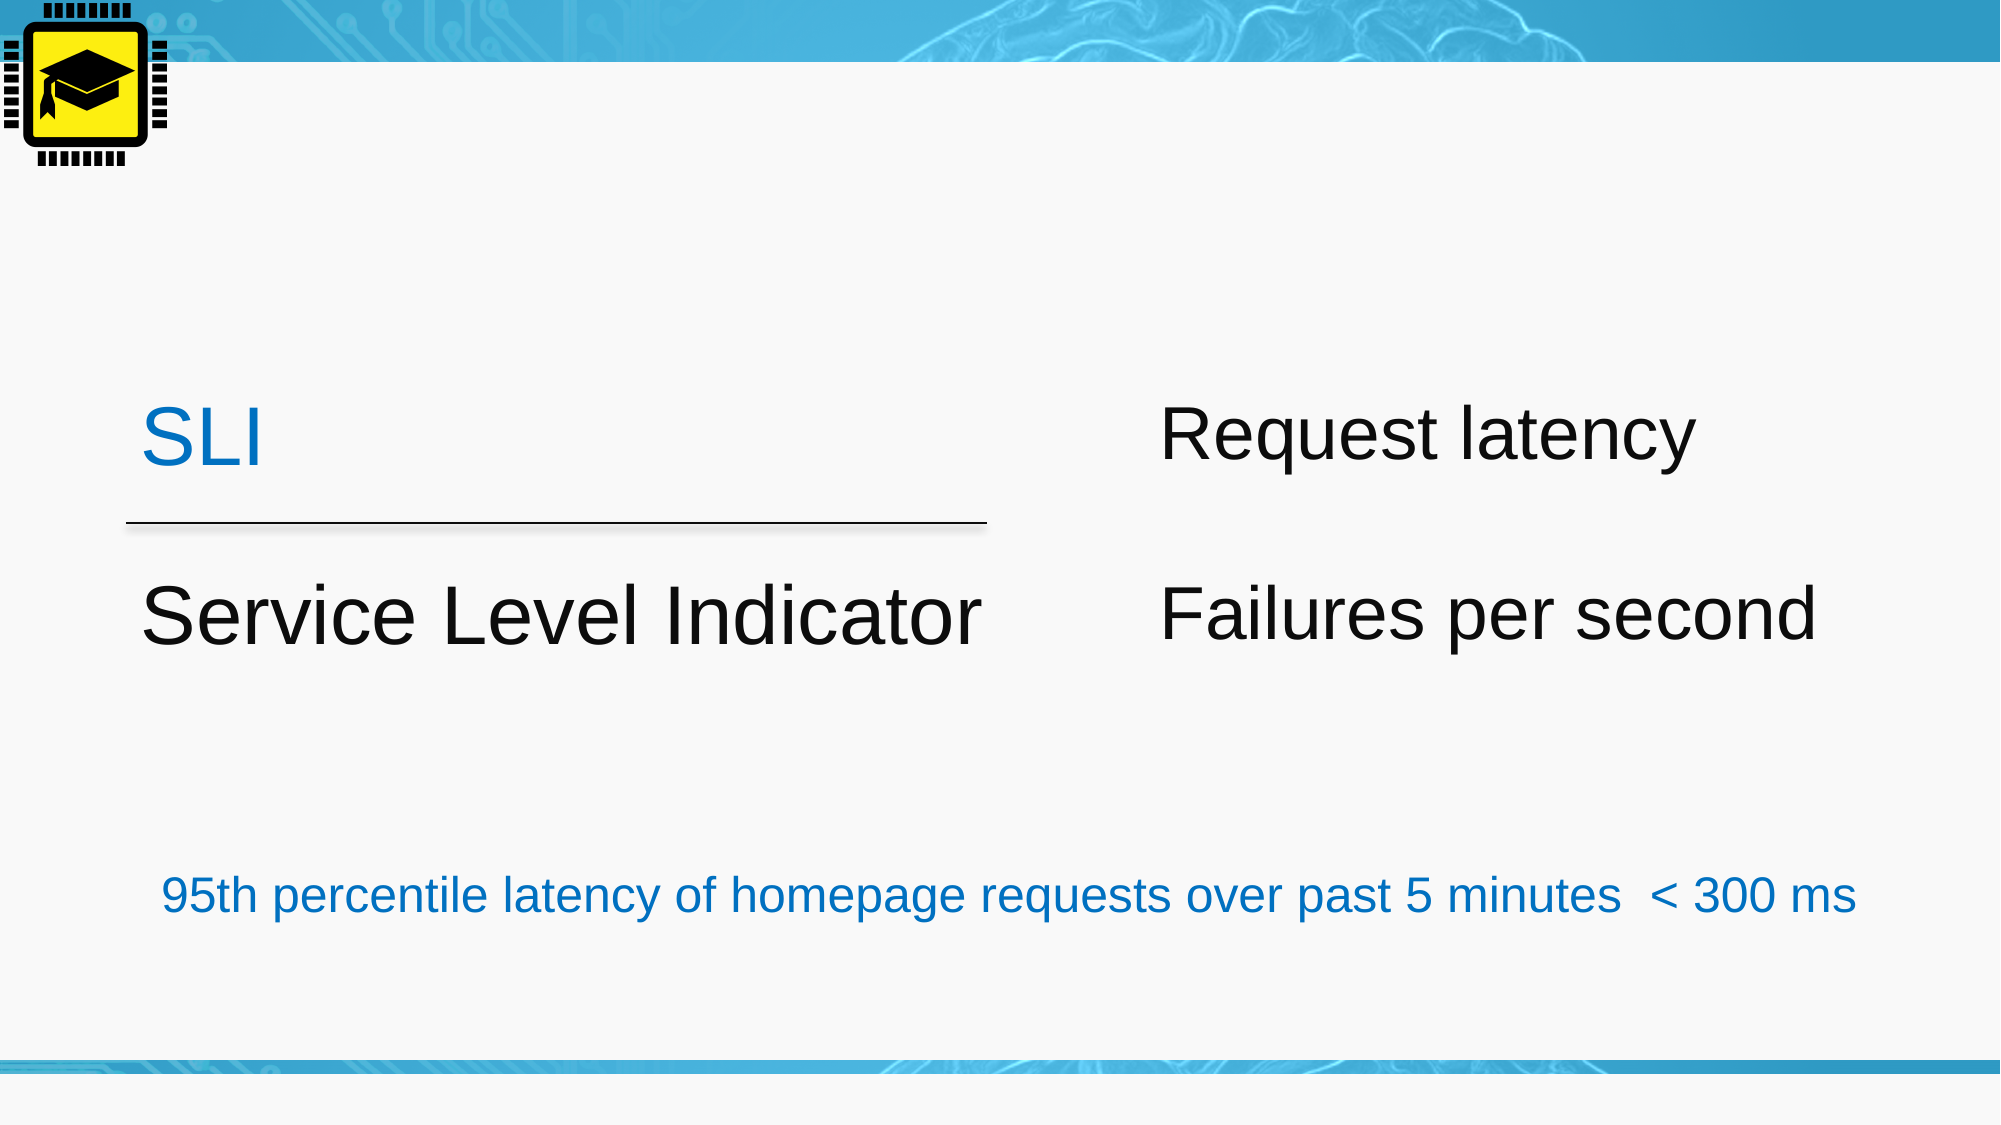

SLI
Request latency

Failures per second
Service Level Indicator
95th percentile latency of homepage requests over past 5 minutes  < 300 ms